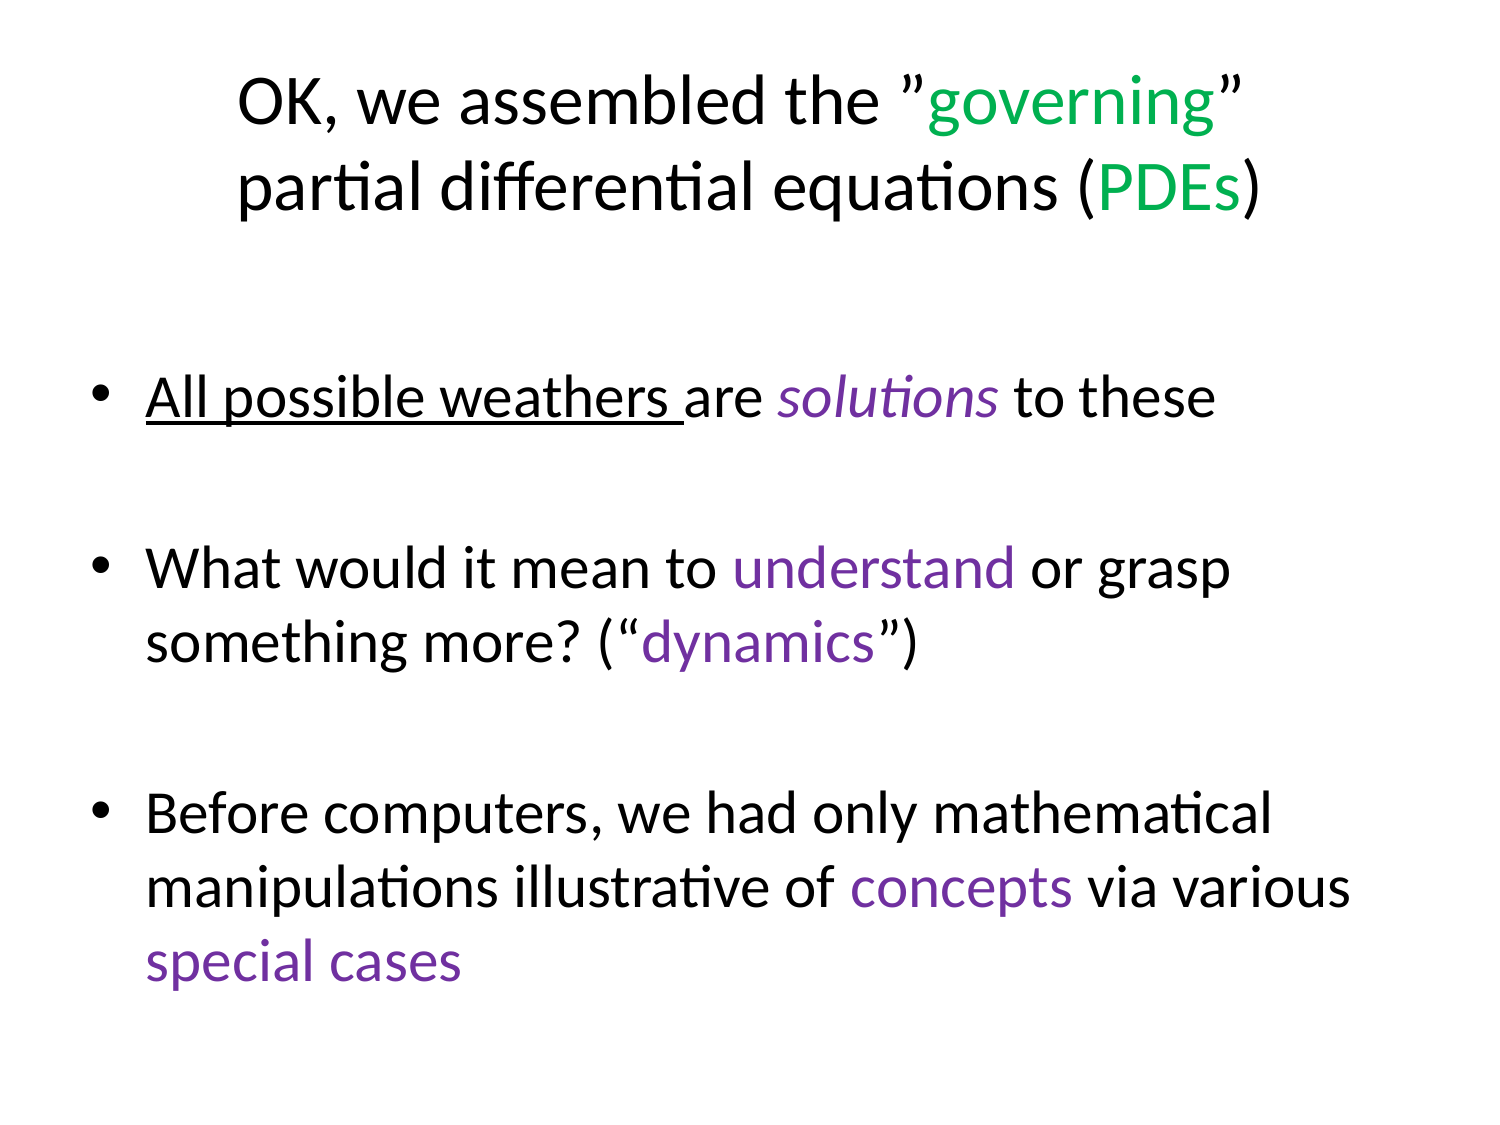

# OK, we assembled the ”governing” partial differential equations (PDEs)

All possible weathers are solutions to these

What would it mean to understand or grasp something more? (“dynamics”)

Before computers, we had only mathematical  manipulations illustrative of concepts via various special cases